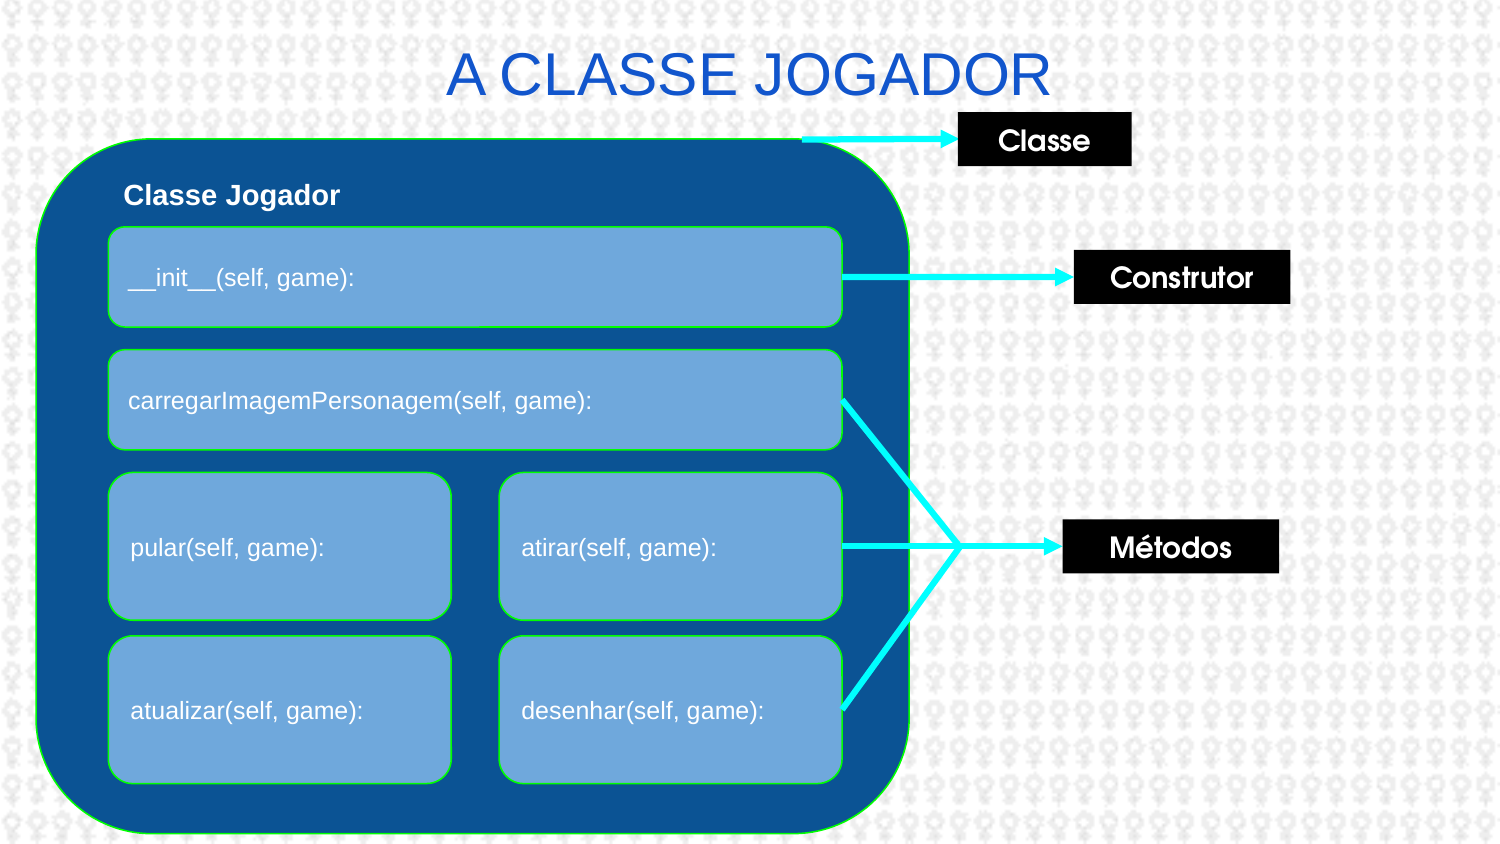

# A CLASSE JOGADOR
Classe

Classe Jogador
__init__(self, game):
Construtor
carregarImagemPersonagem(self, game):
pular(self, game):
atirar(self, game):
Métodos
atualizar(self, game):
desenhar(self, game):